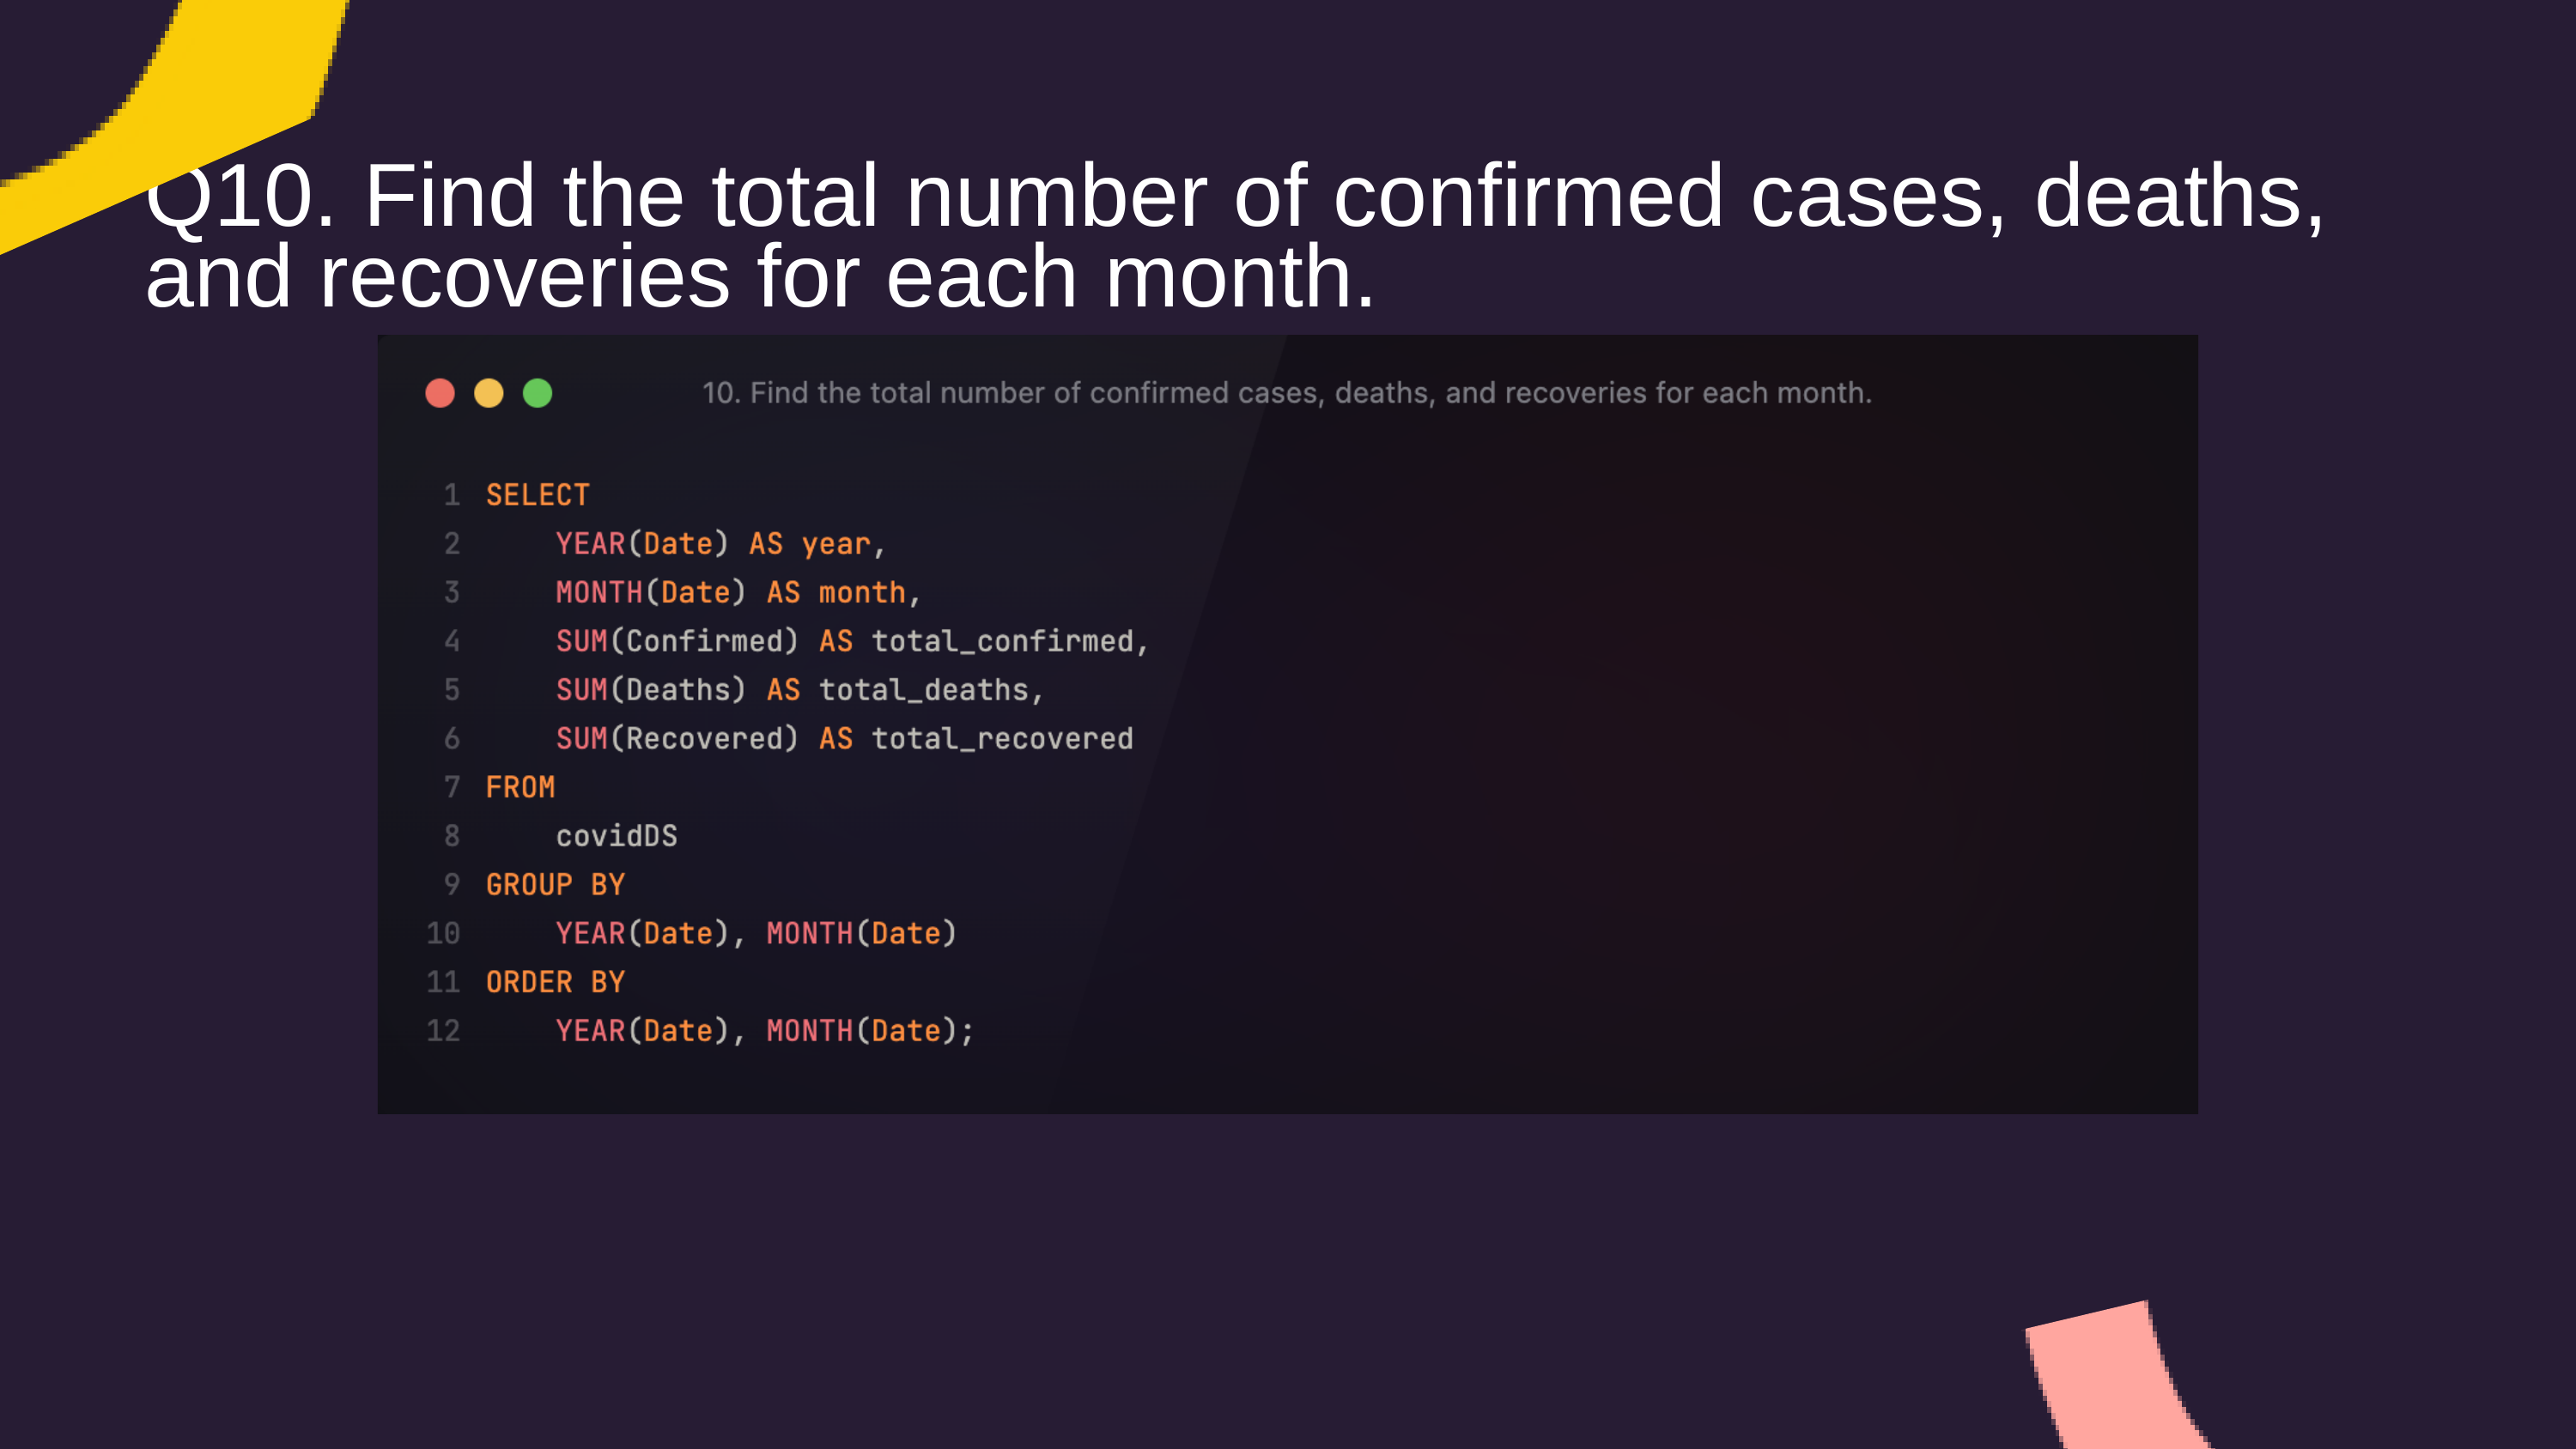

Q10. Find the total number of confirmed cases, deaths, and recoveries for each month.